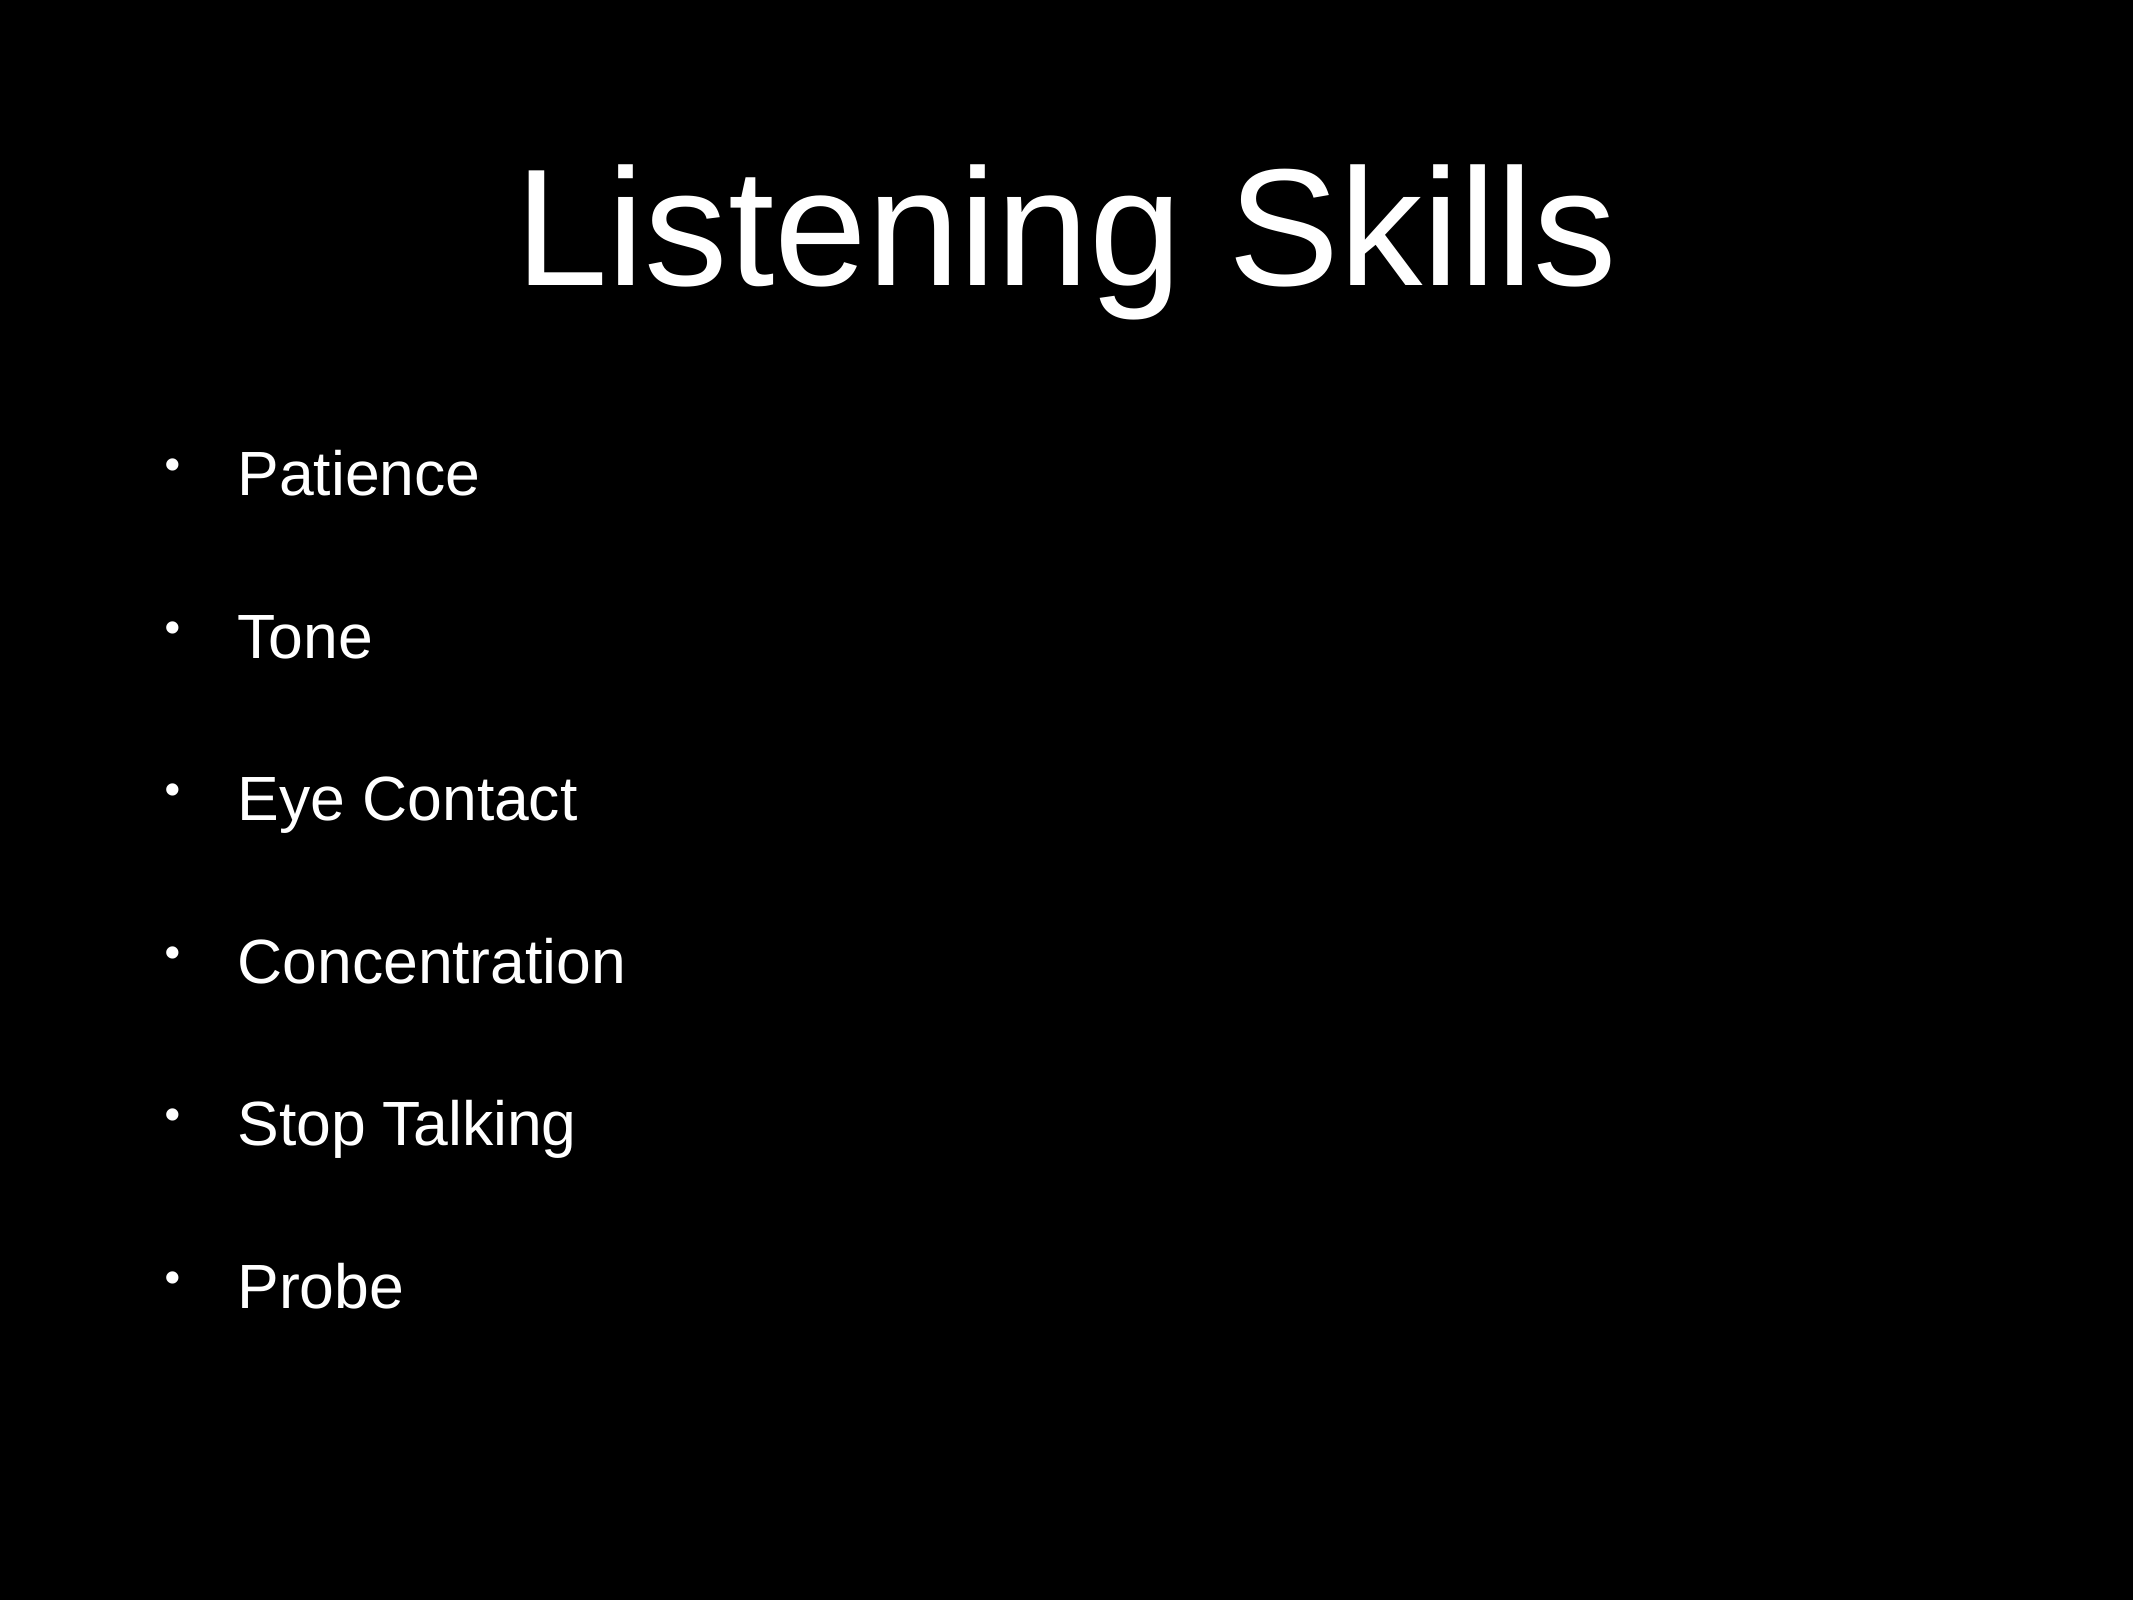

# Listening Skills
Patience
Tone
Eye Contact
Concentration
Stop Talking
Probe